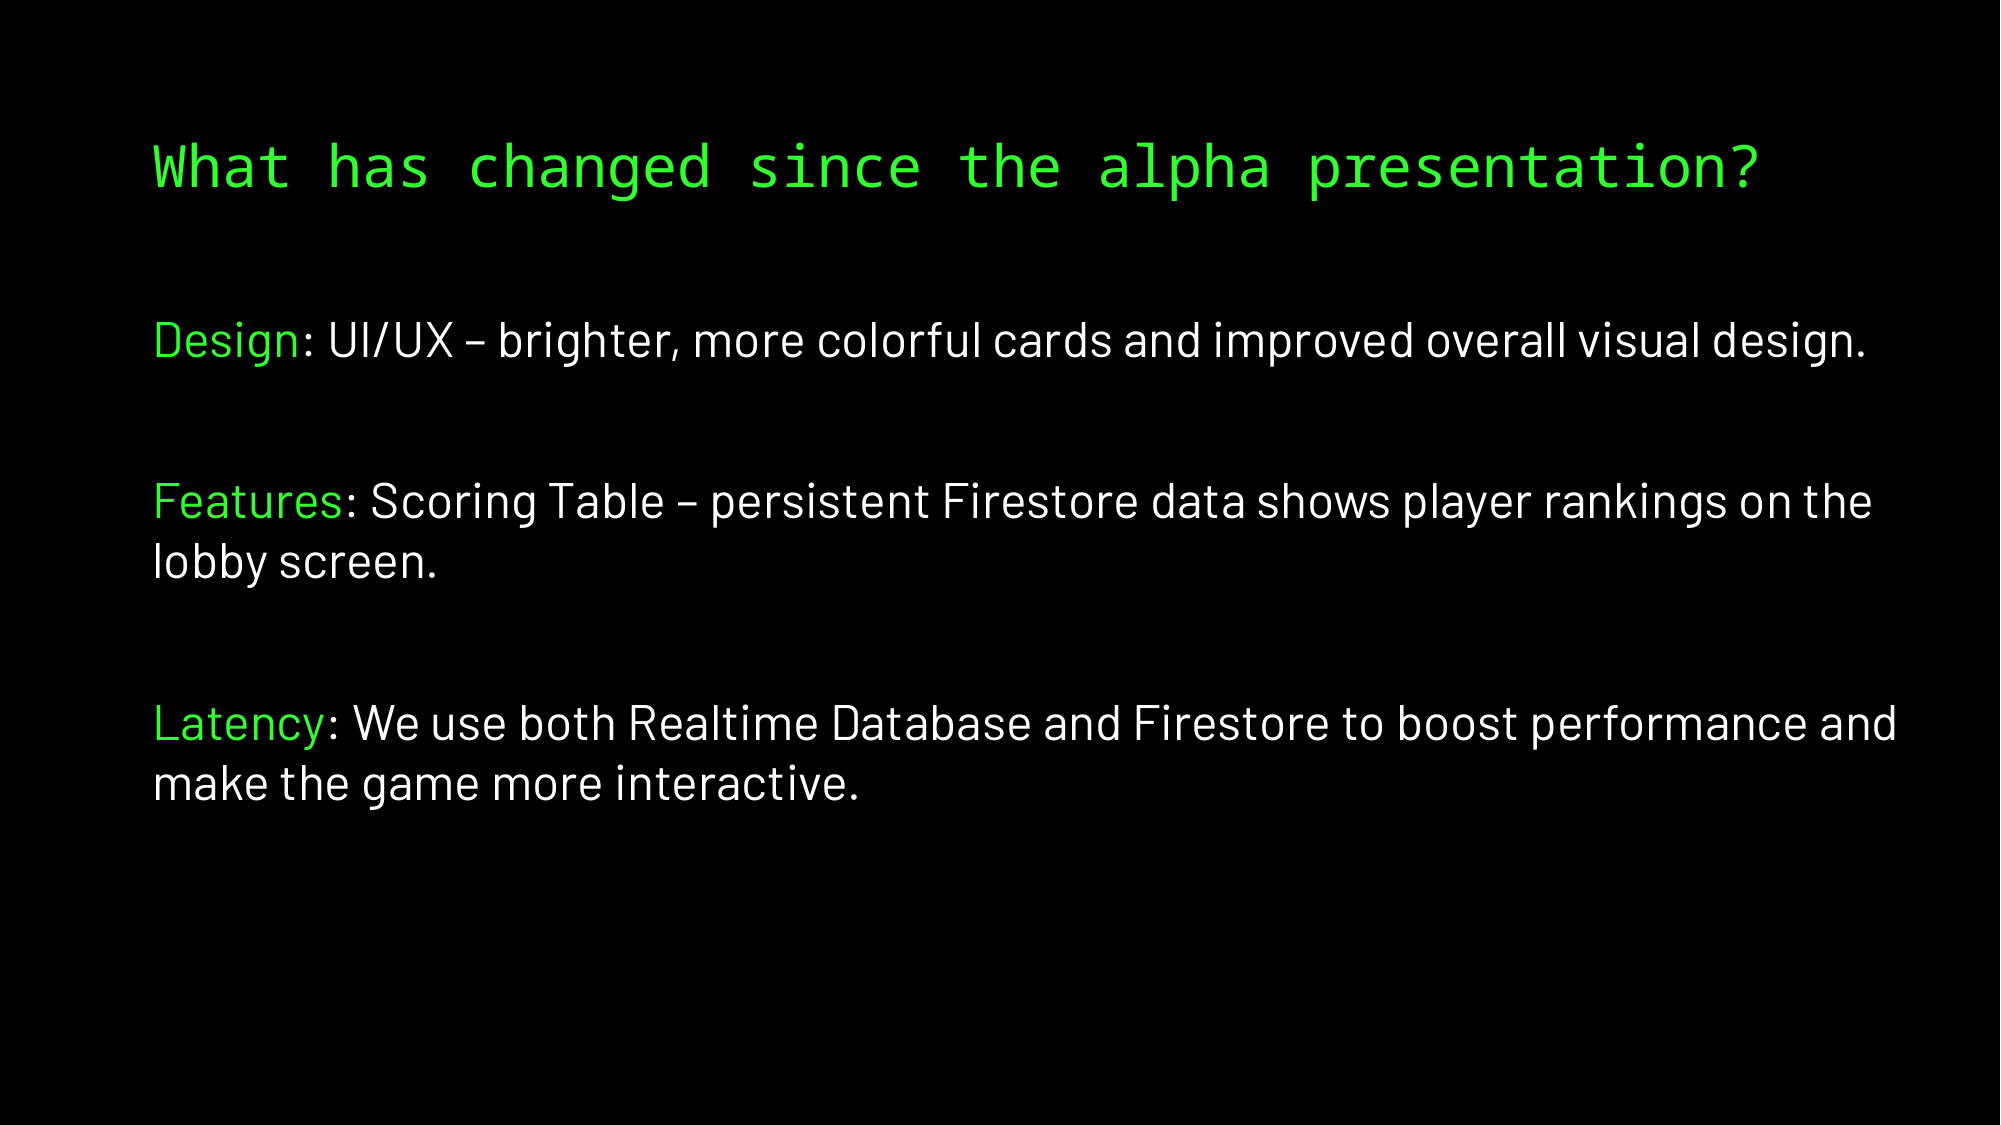

# What has changed since the alpha presentation?
Design: UI/UX – brighter, more colorful cards and improved overall visual design.

Features: Scoring Table – persistent Firestore data shows player rankings on the lobby screen.

Latency: We use both Realtime Database and Firestore to boost performance and make the game more interactive.